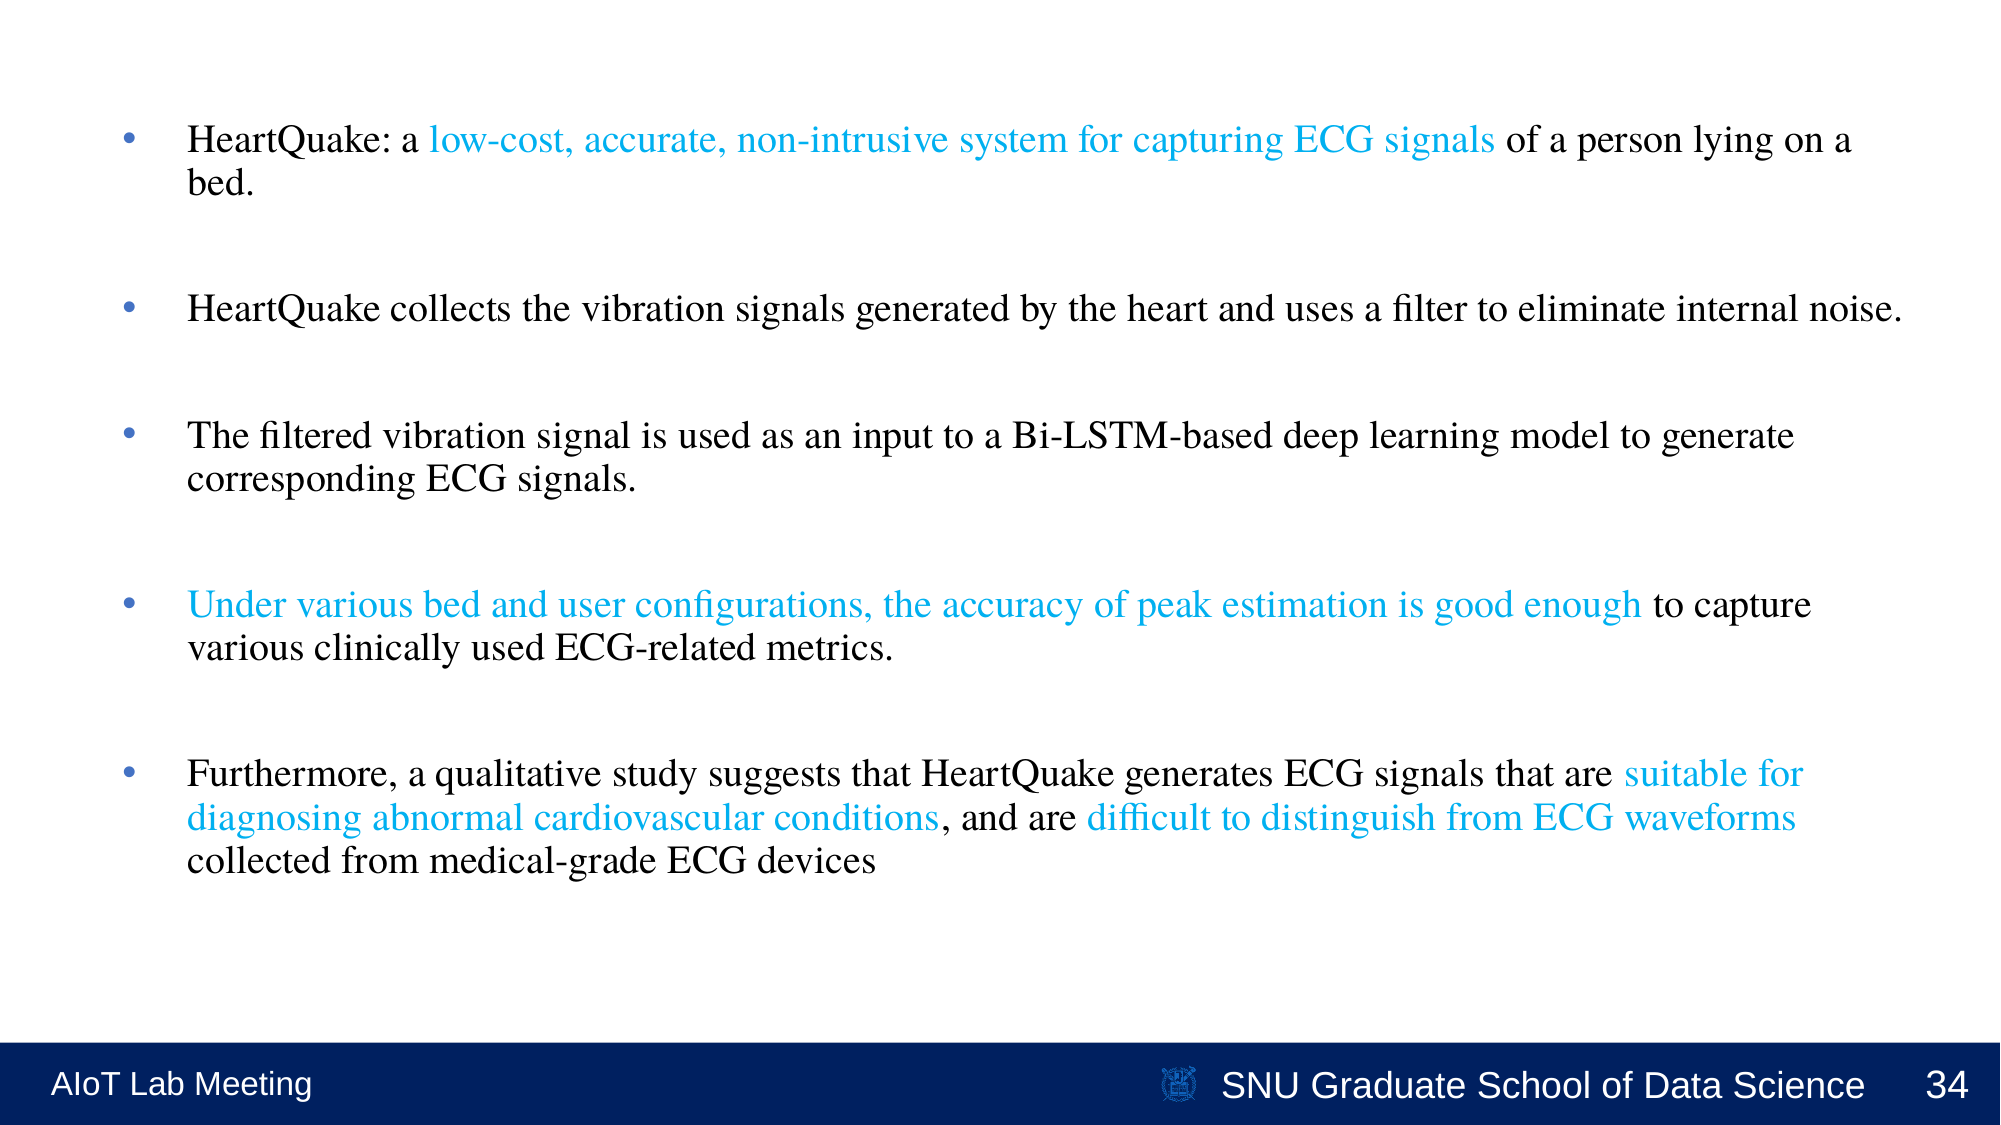

HeartQuake: a low-cost, accurate, non-intrusive system for capturing ECG signals of a person lying on a bed.

HeartQuake collects the vibration signals generated by the heart and uses a filter to eliminate internal noise.

The filtered vibration signal is used as an input to a Bi-LSTM-based deep learning model to generate corresponding ECG signals.

Under various bed and user configurations, the accuracy of peak estimation is good enough to capture various clinically used ECG-related metrics.

Furthermore, a qualitative study suggests that HeartQuake generates ECG signals that are suitable for diagnosing abnormal cardiovascular conditions, and are difficult to distinguish from ECG waveforms collected from medical-grade ECG devices

AIoT Lab Meeting